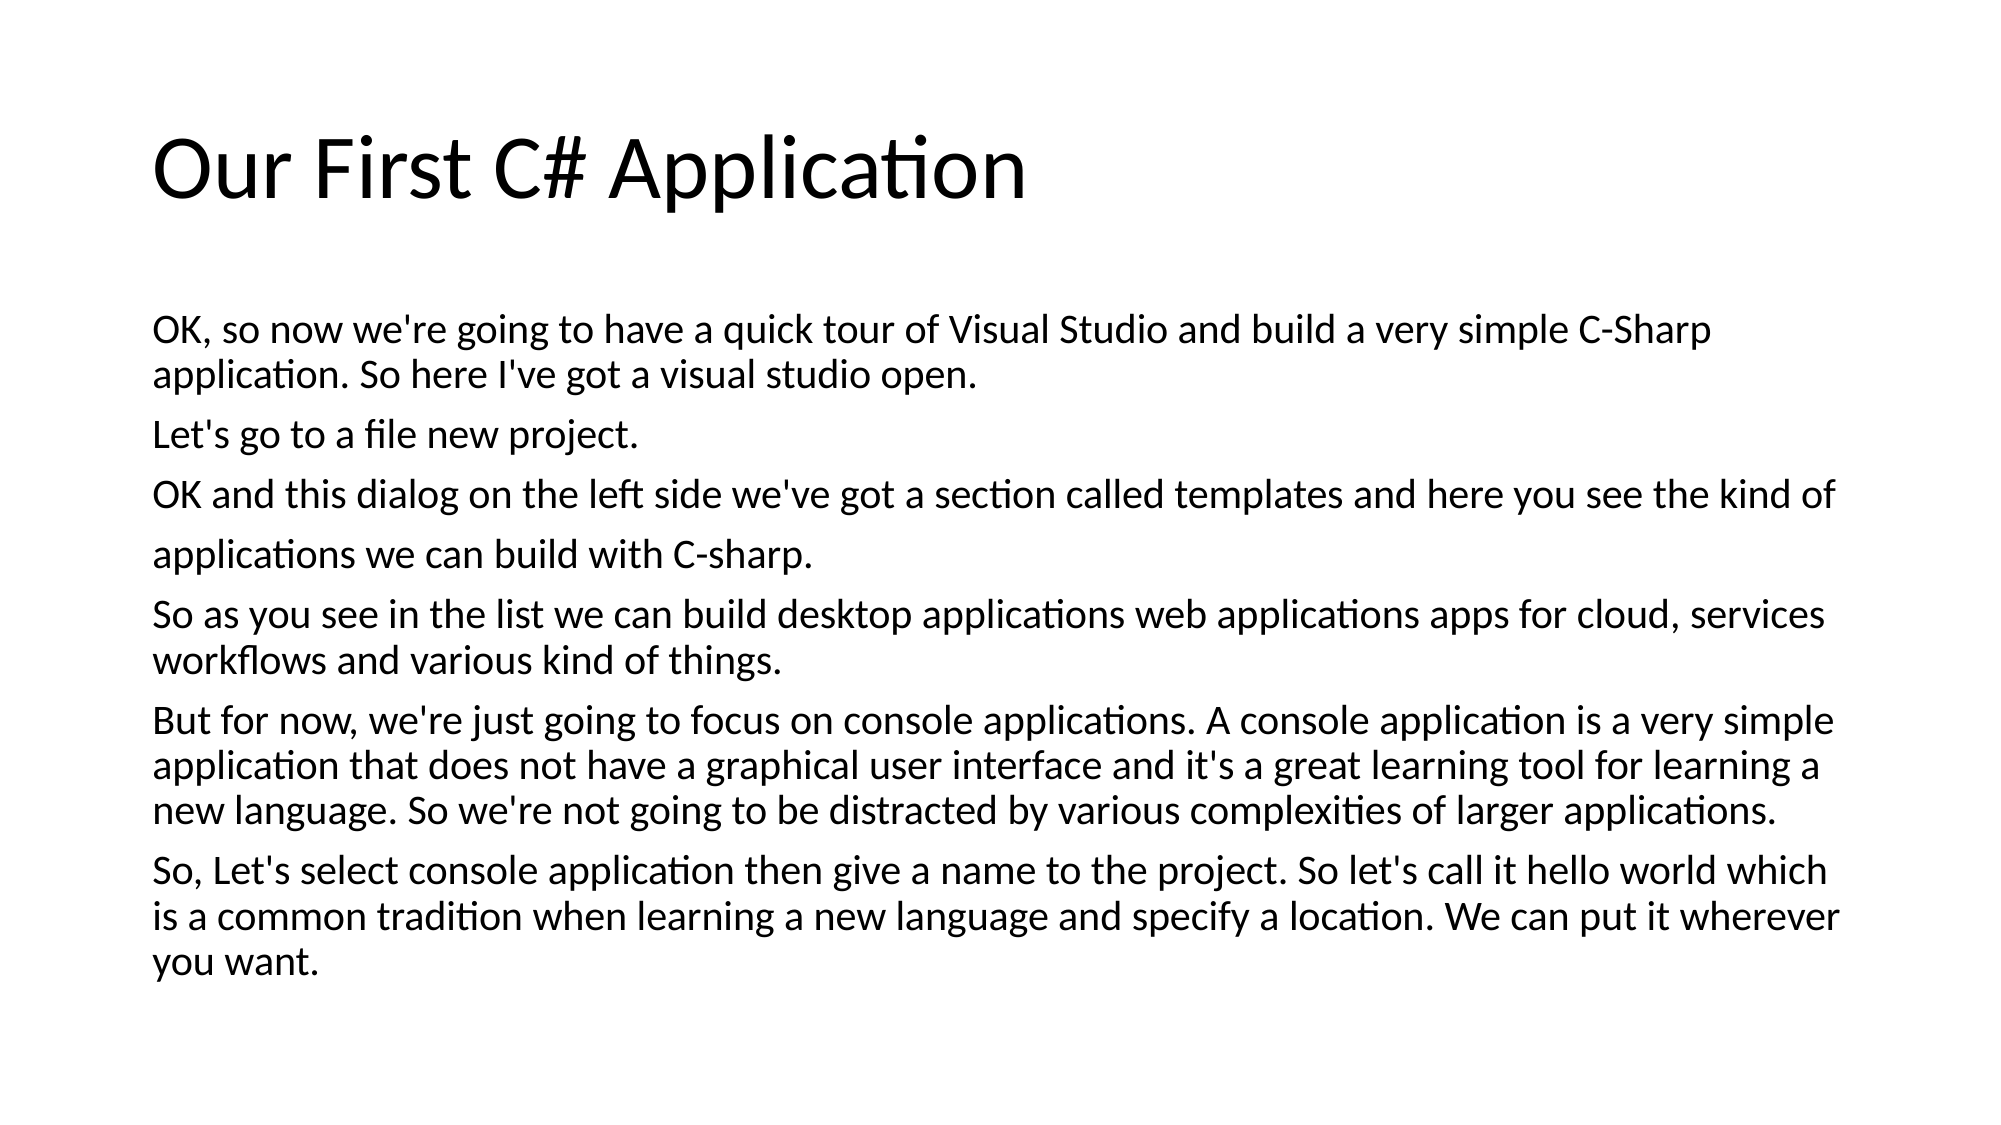

# Our First C# Application
OK, so now we're going to have a quick tour of Visual Studio and build a very simple C-Sharp application. So here I've got a visual studio open.
Let's go to a file new project.
OK and this dialog on the left side we've got a section called templates and here you see the kind of
applications we can build with C-sharp.
So as you see in the list we can build desktop applications web applications apps for cloud, services workflows and various kind of things.
But for now, we're just going to focus on console applications. A console application is a very simple application that does not have a graphical user interface and it's a great learning tool for learning a new language. So we're not going to be distracted by various complexities of larger applications.
So, Let's select console application then give a name to the project. So let's call it hello world which is a common tradition when learning a new language and specify a location. We can put it wherever you want.